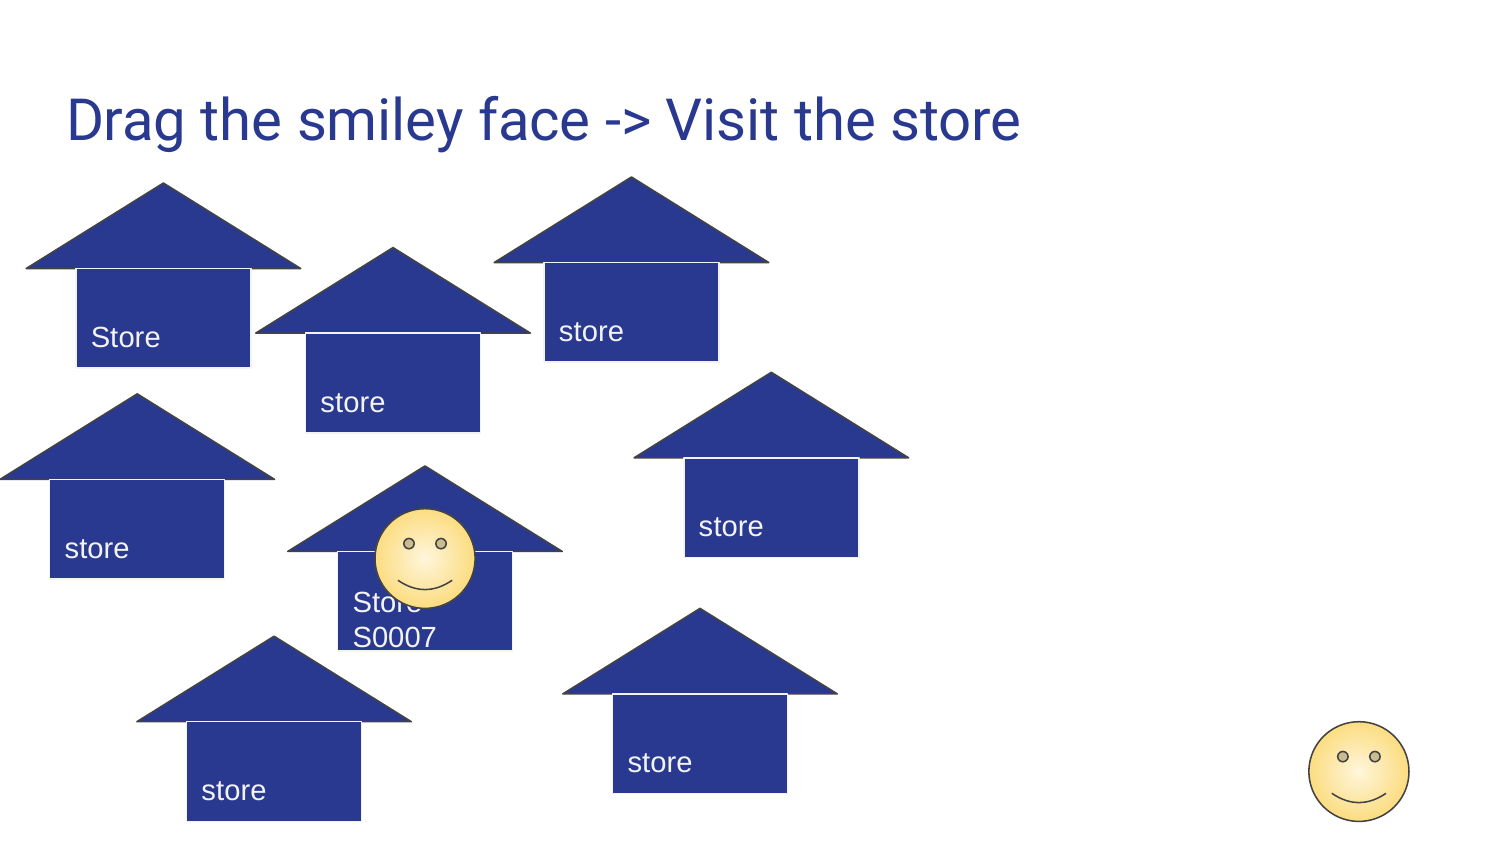

# Drag the smiley face -> Visit the store

store

Store

store

store

store

Store S0007

store

store